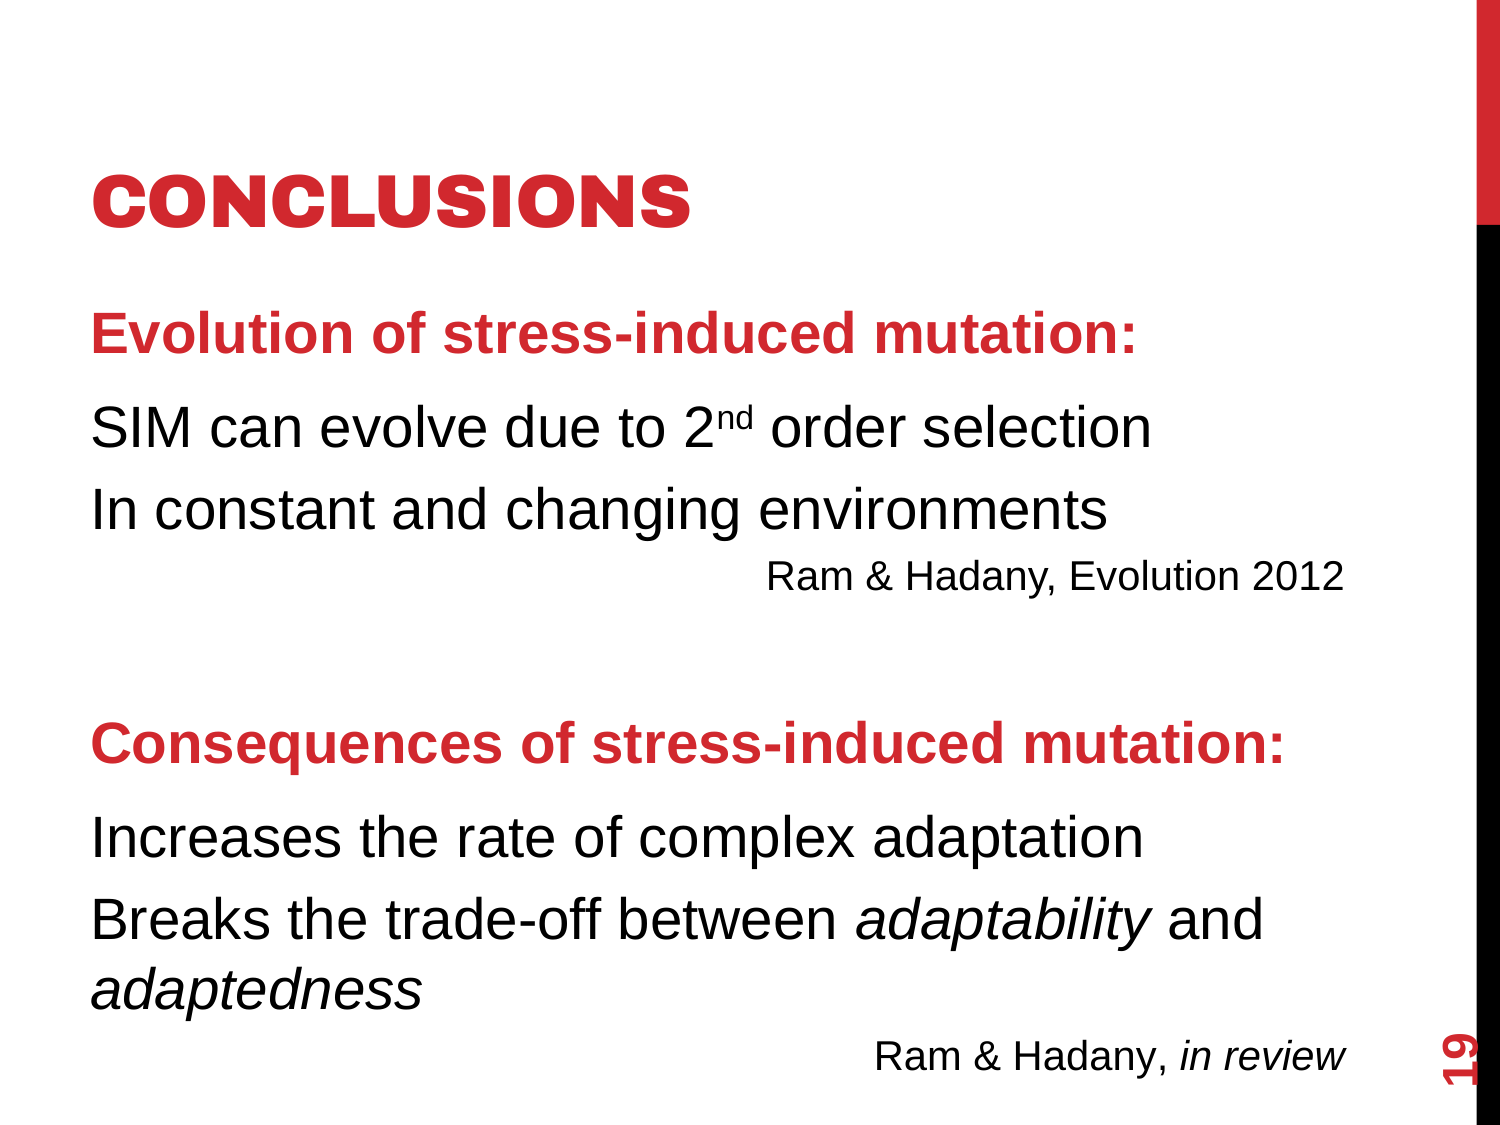

# Conclusions
Evolution of stress-induced mutation:
SIM can evolve due to 2nd order selection
In constant and changing environments
Ram & Hadany, Evolution 2012

Consequences of stress-induced mutation:
Increases the rate of complex adaptation
Breaks the trade-off between adaptability and adaptedness
Ram & Hadany, in review

19